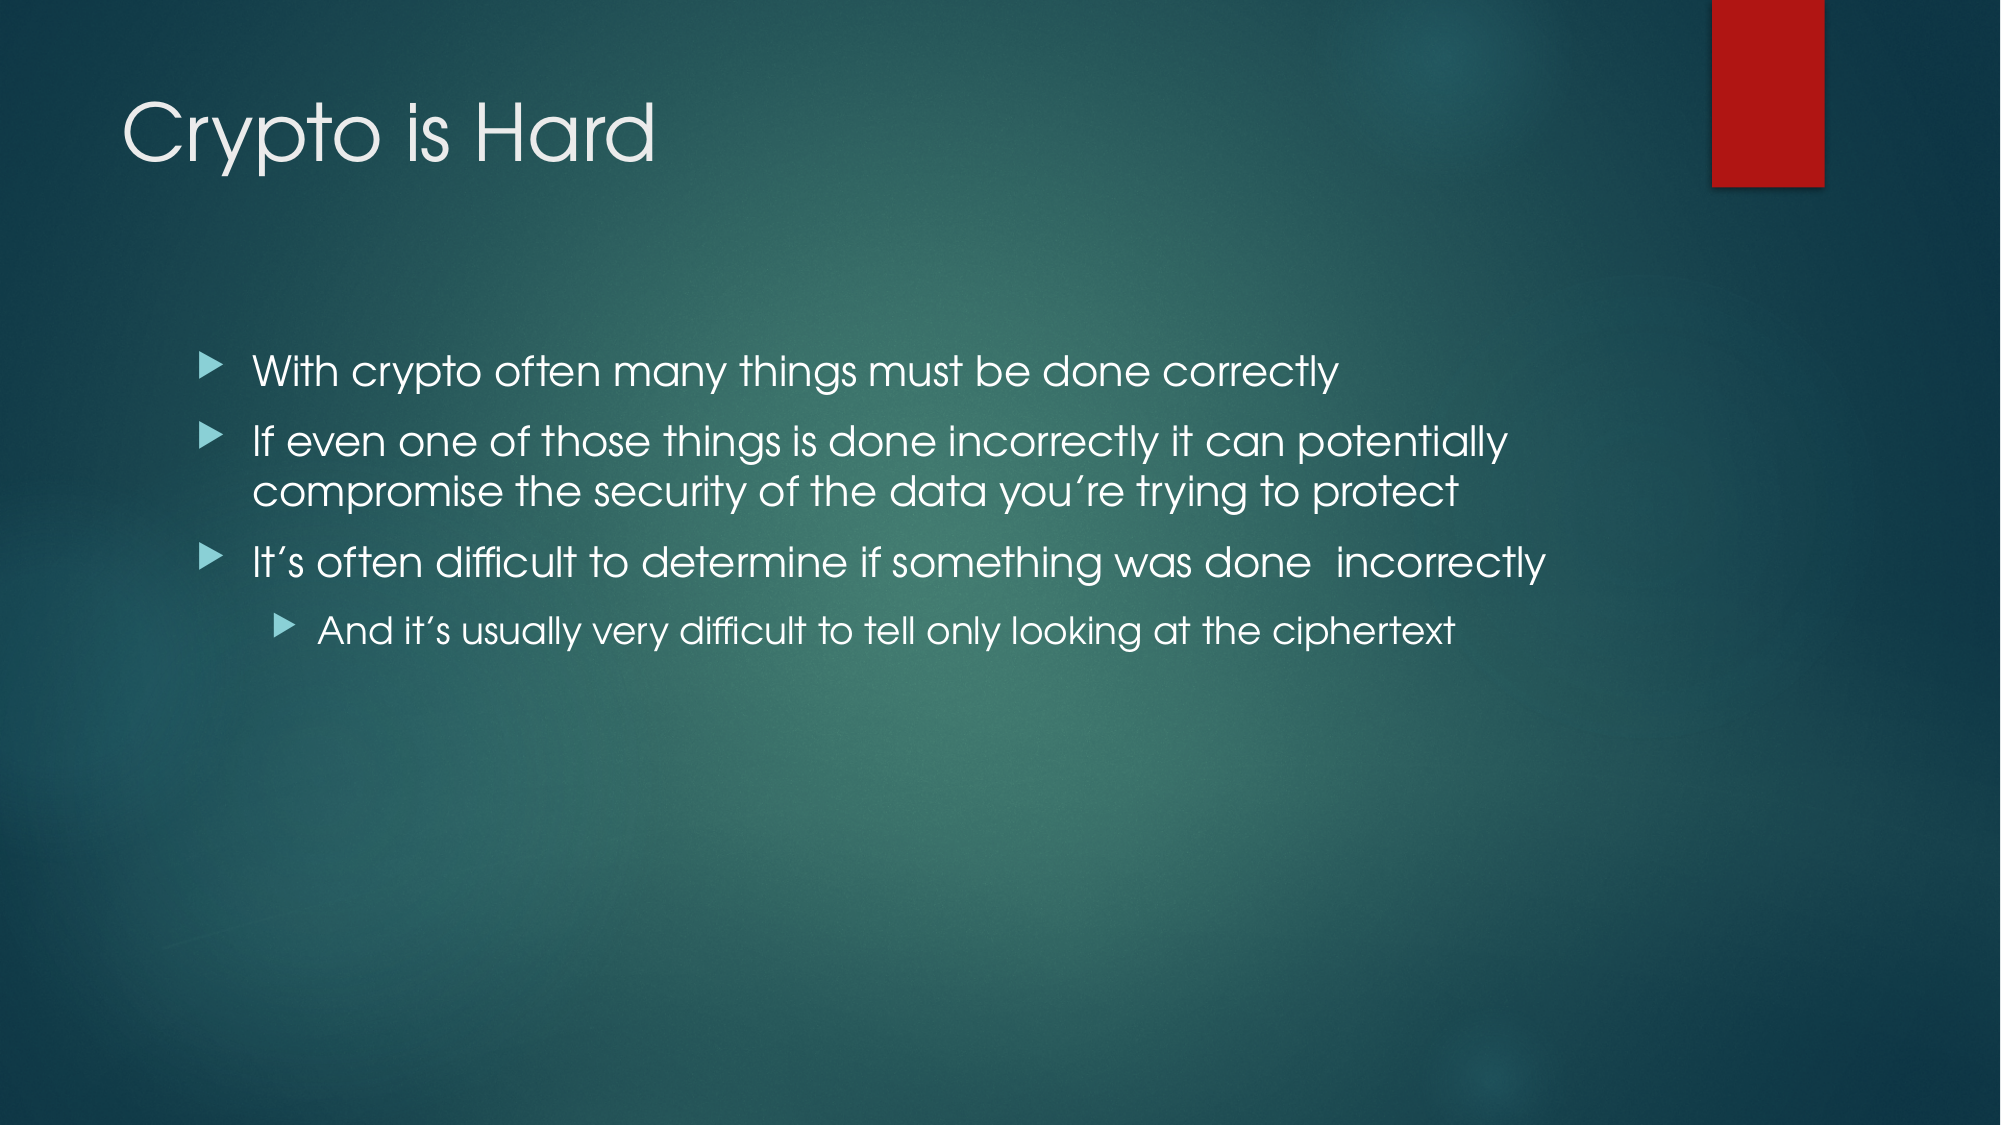

# Crypto is Hard
With crypto often many things must be done correctly
If even one of those things is done incorrectly it can potentially compromise the security of the data you’re trying to protect
It’s often difficult to determine if something was done  incorrectly
And it’s usually very difficult to tell only looking at the ciphertext